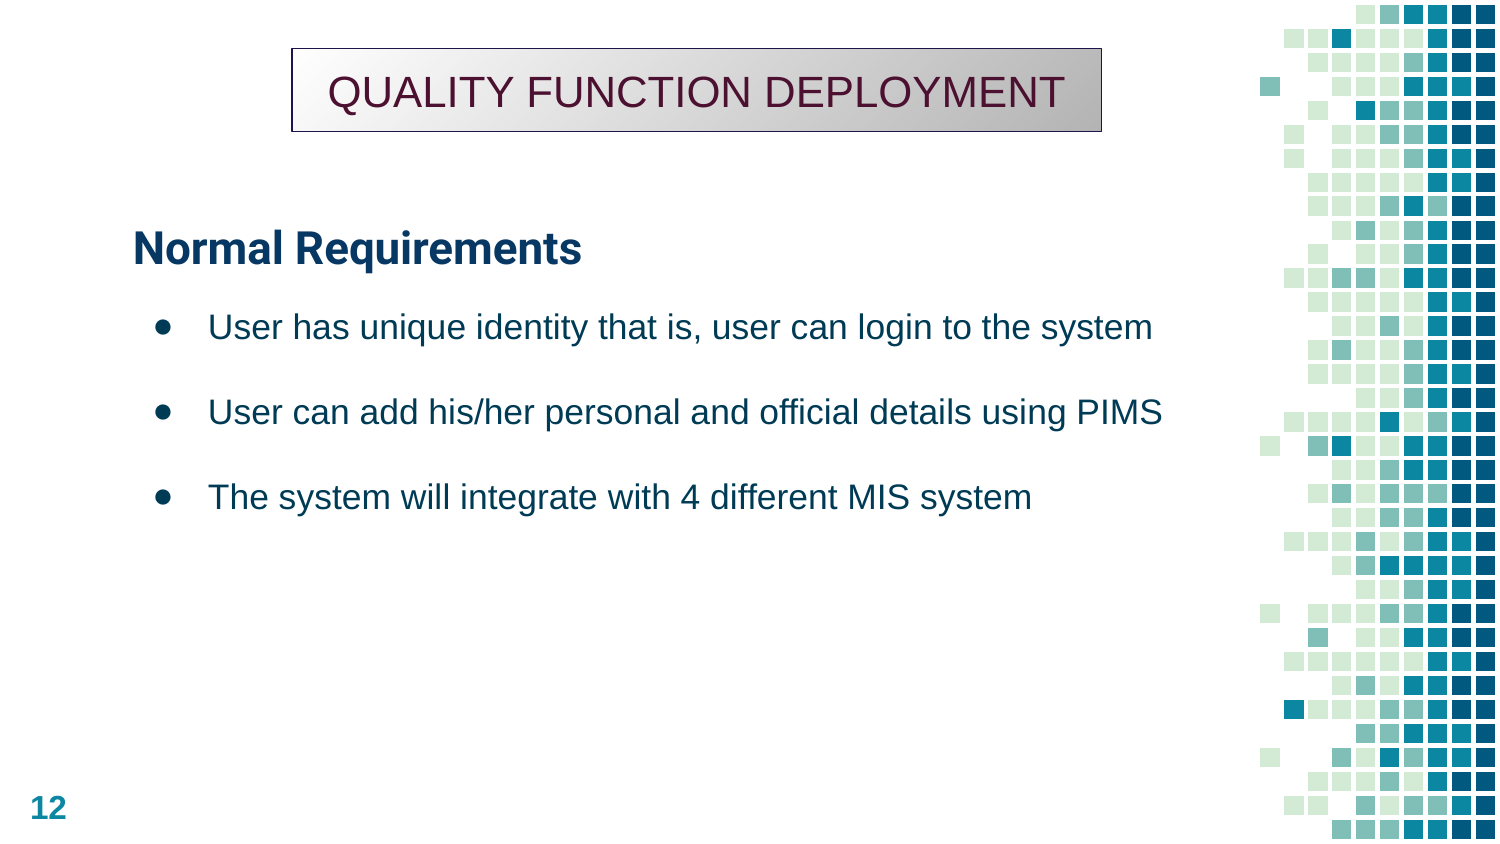

QUALITY FUNCTION DEPLOYMENT

Normal Requirements
User has unique identity that is, user can login to the system

User can add his/her personal and official details using PIMS

The system will integrate with 4 different MIS system
12